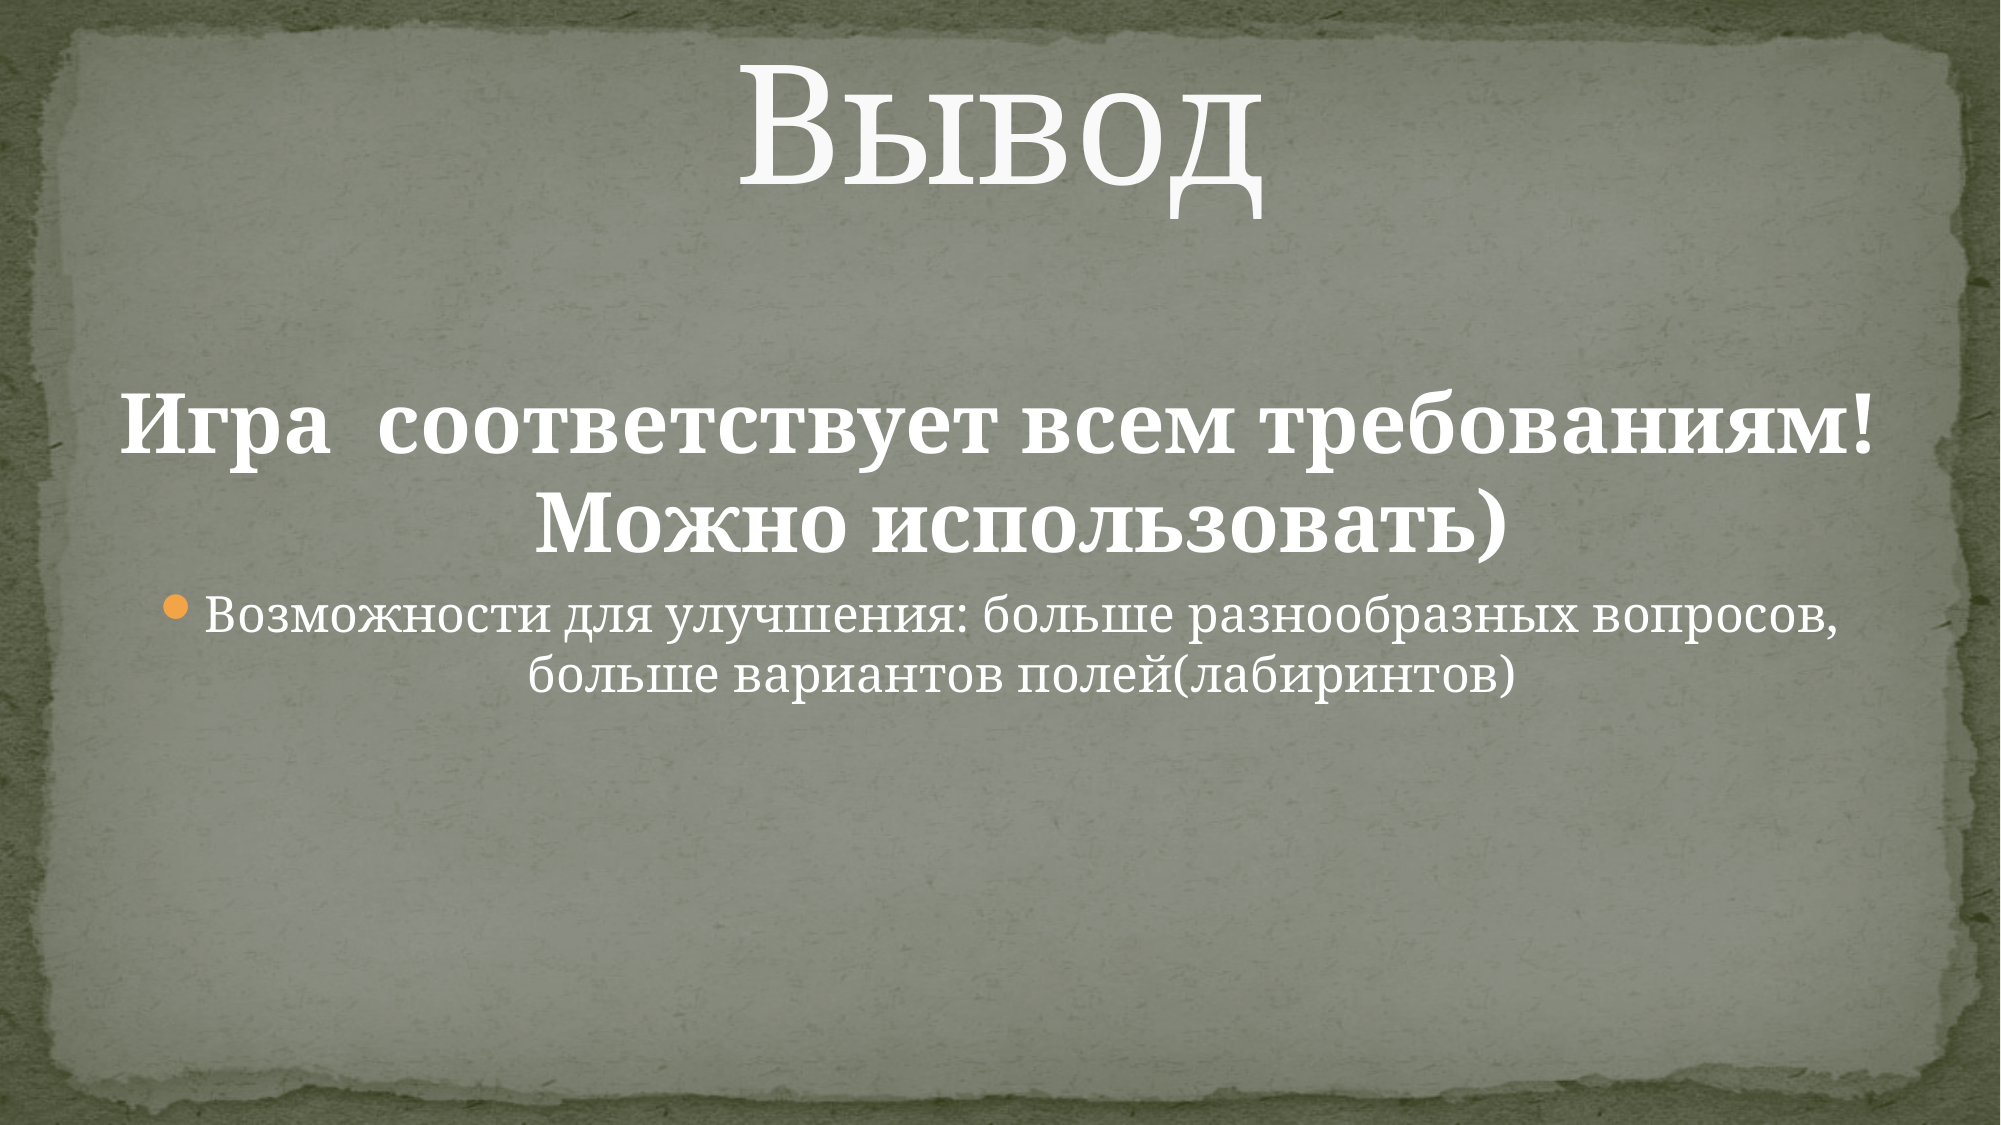

# Вывод

Игра  соответствует всем требованиям! Можно использовать)
Возможности для улучшения: больше разнообразных вопросов, больше вариантов полей(лабиринтов)